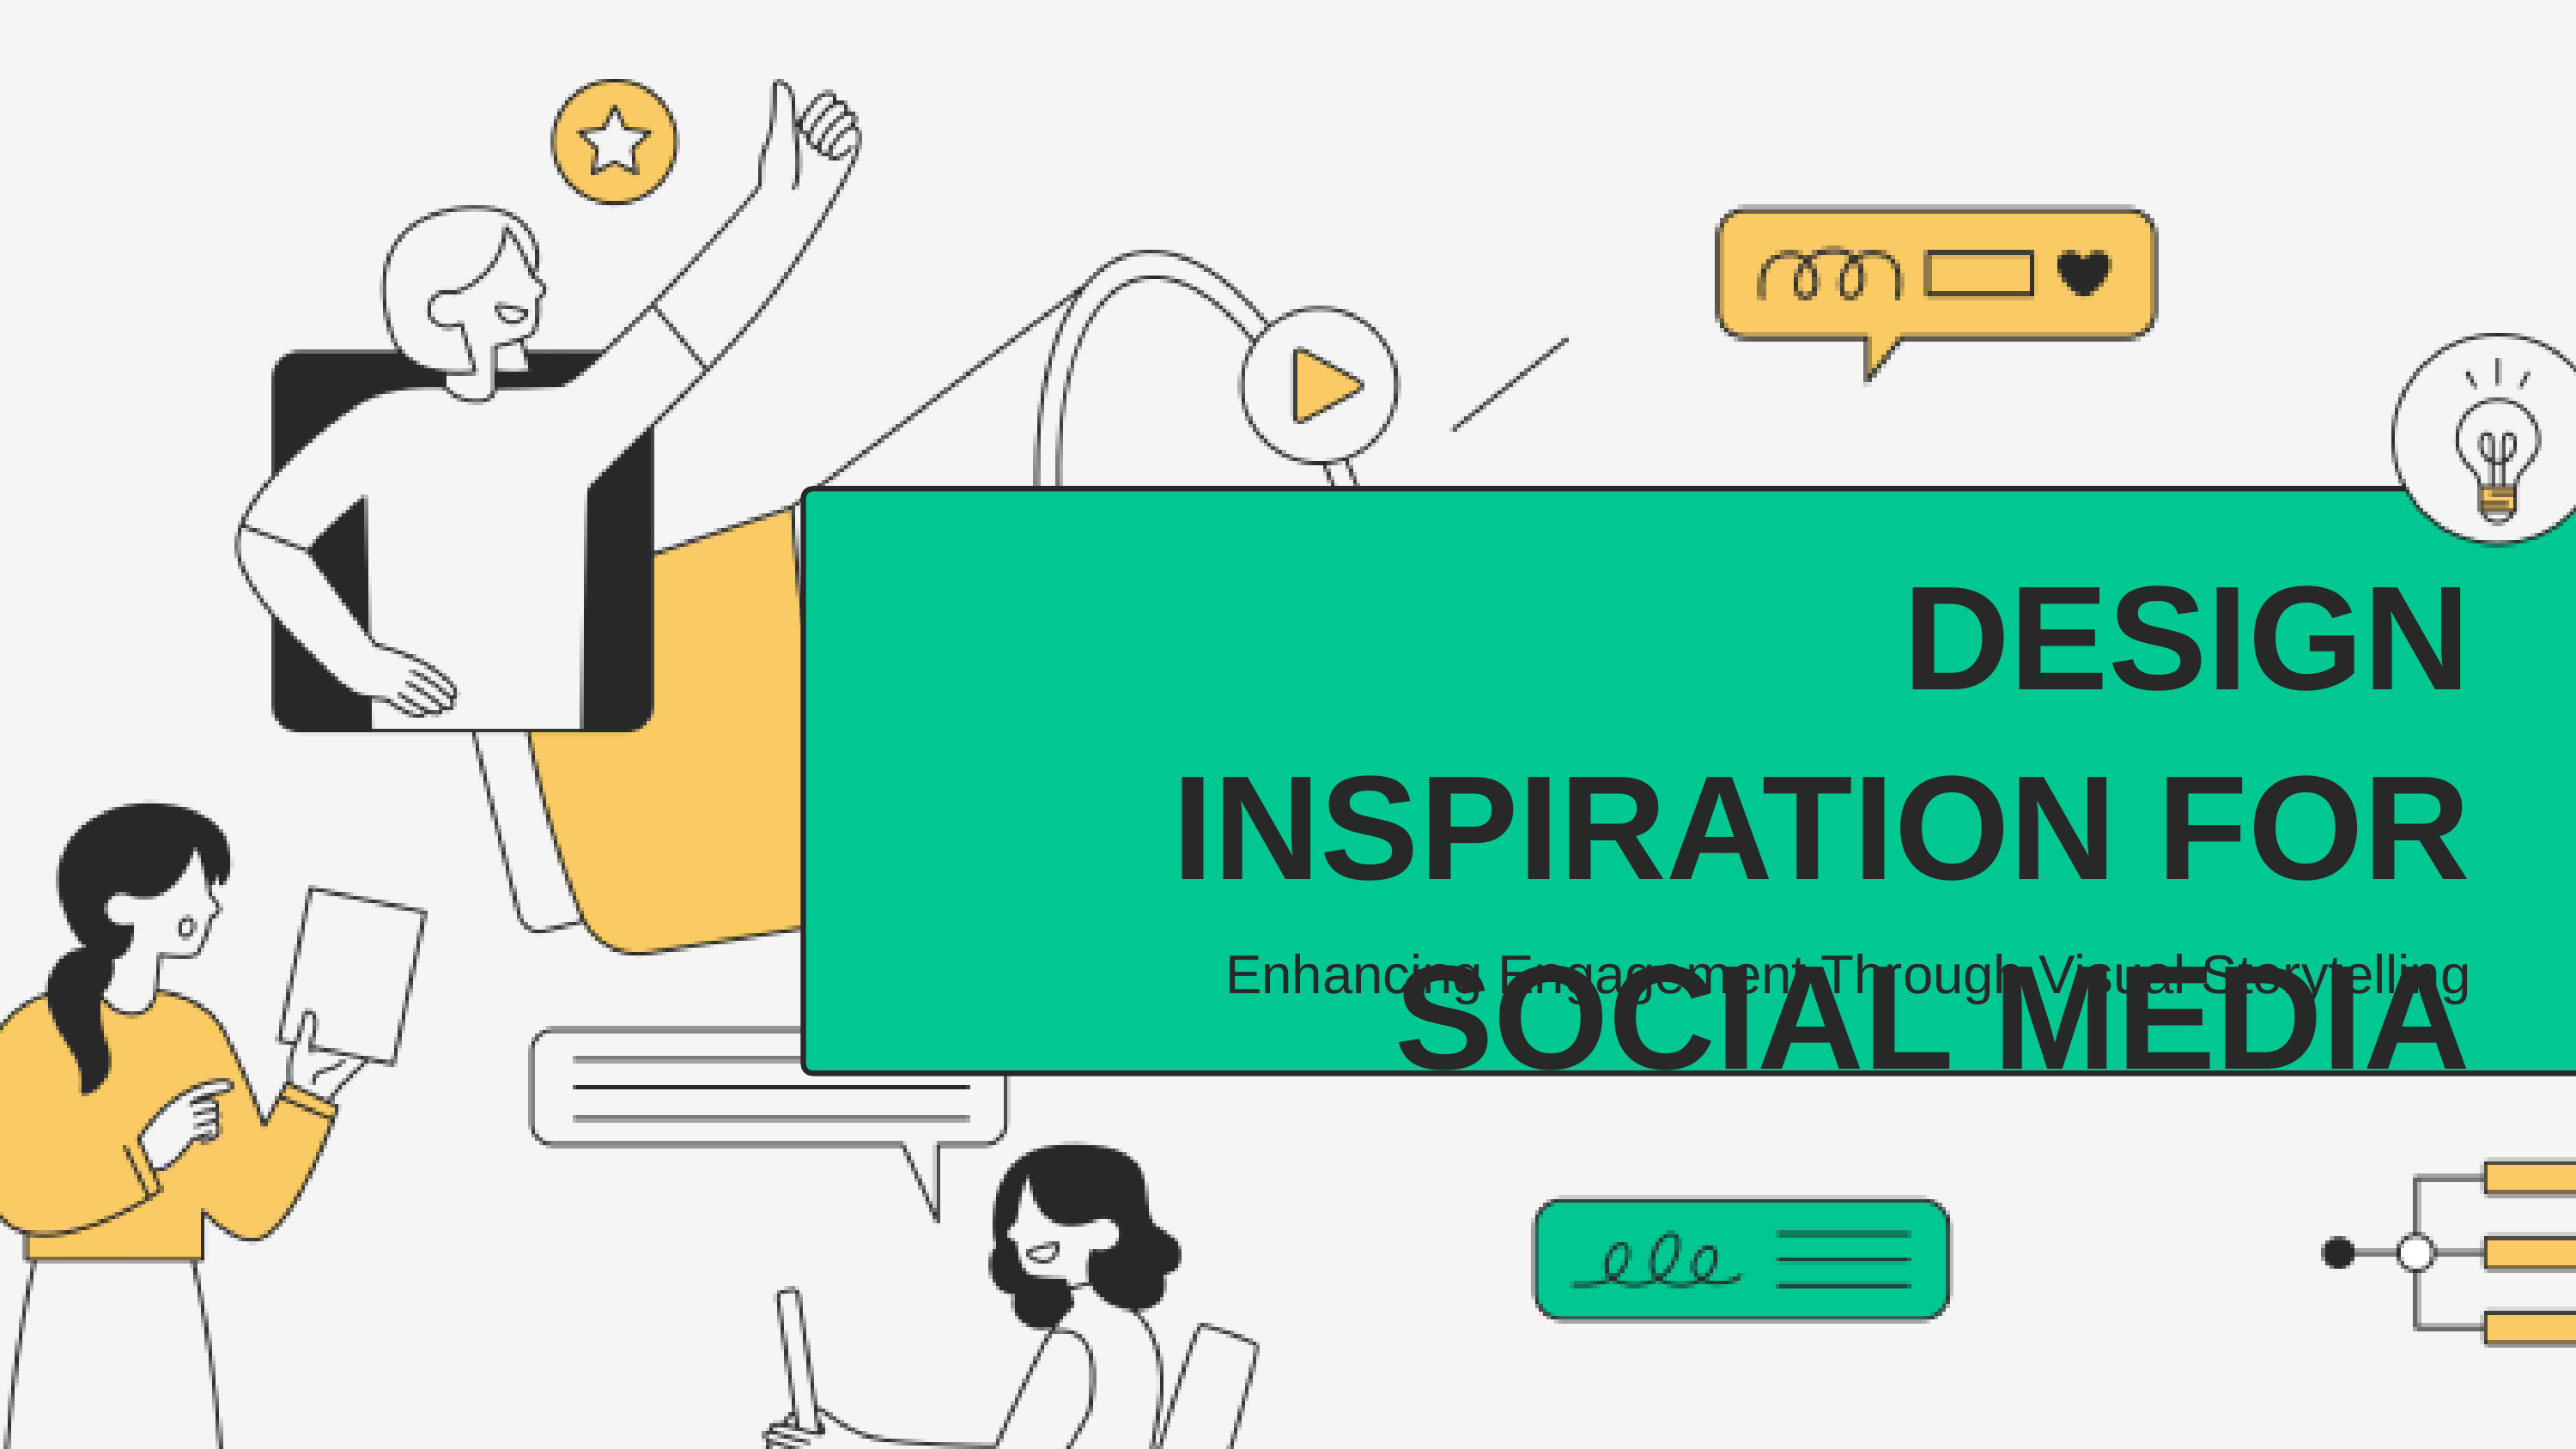

DESIGN INSPIRATION FOR SOCIAL MEDIA
Enhancing Engagement Through Visual Storytelling